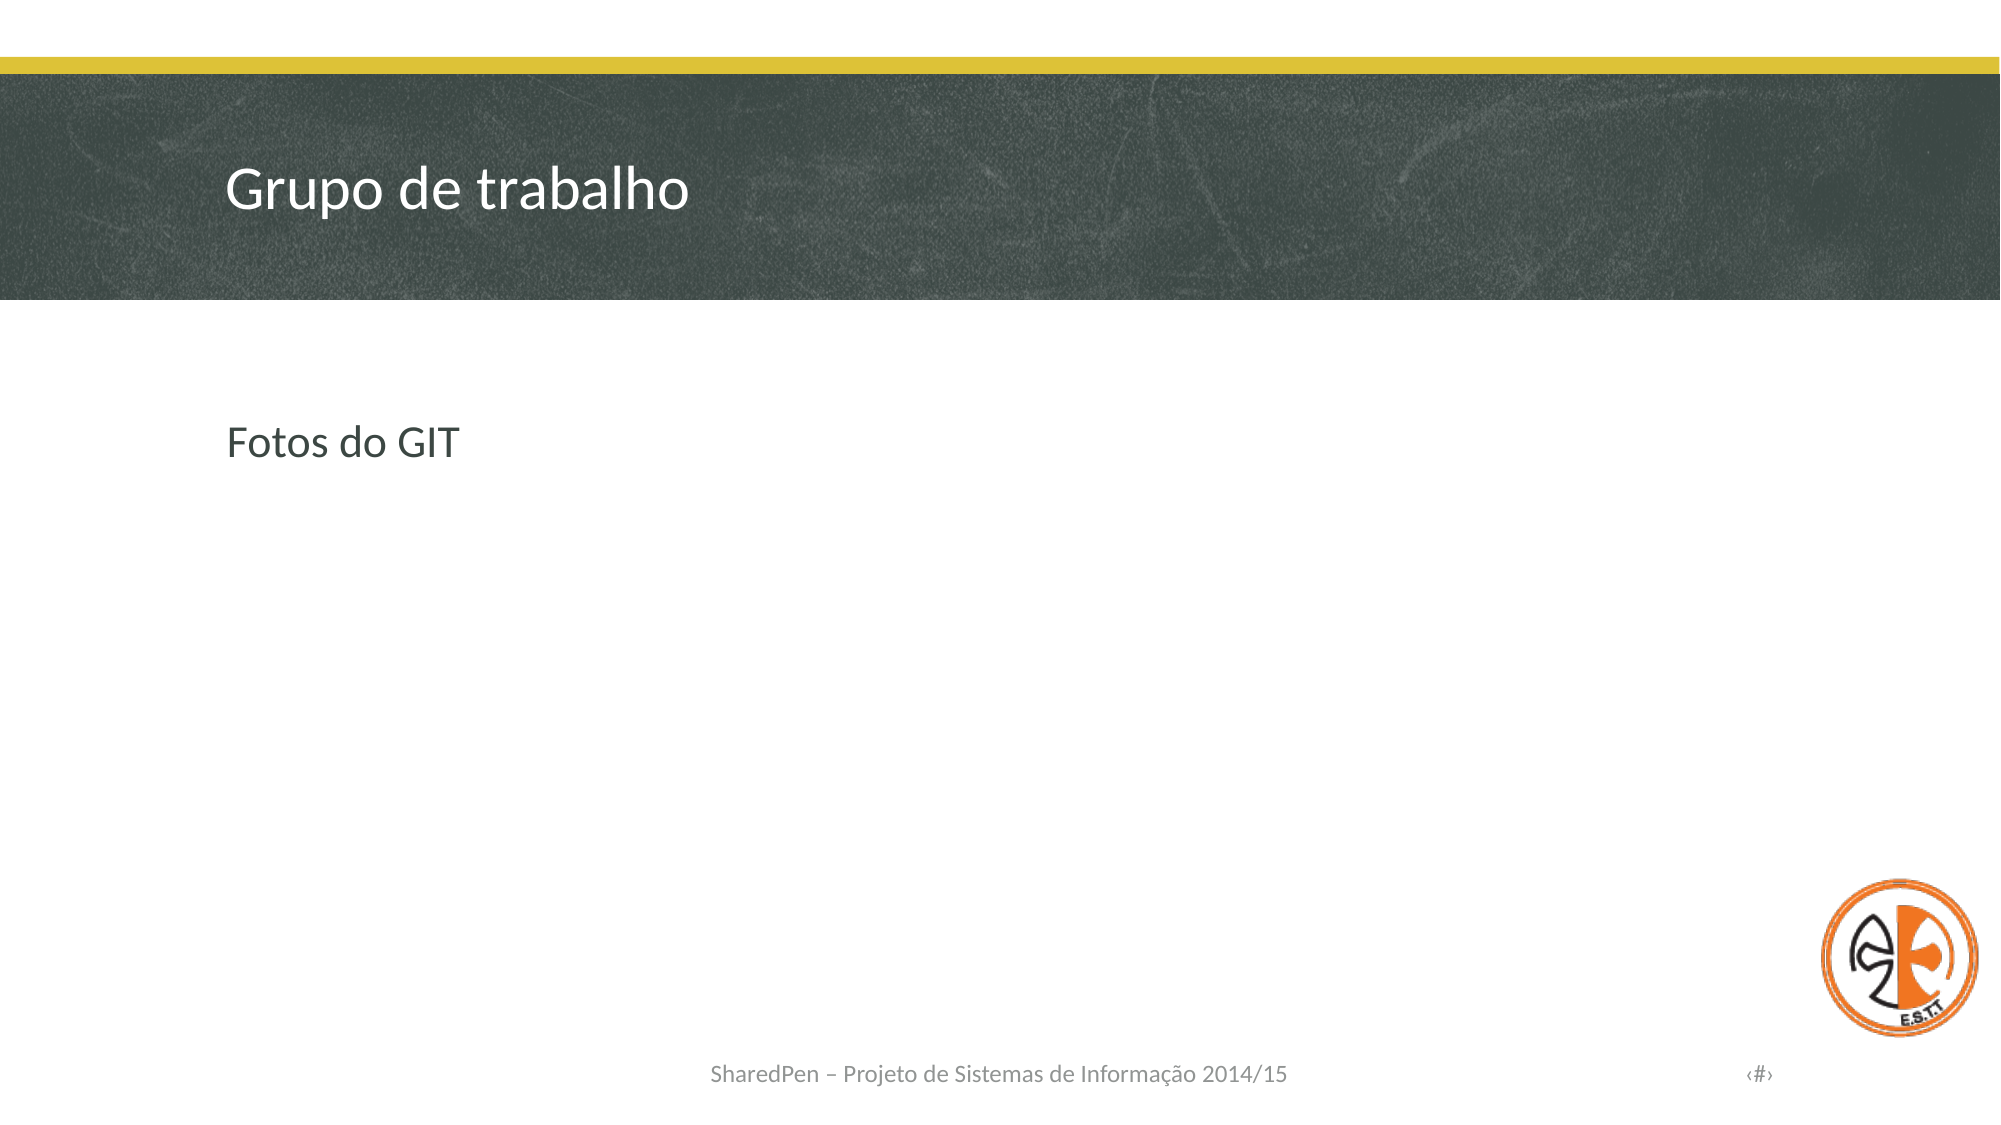

# Grupo de trabalho
Fotos do GIT

SharedPen – Projeto de Sistemas de Informação 2014/15
‹#›